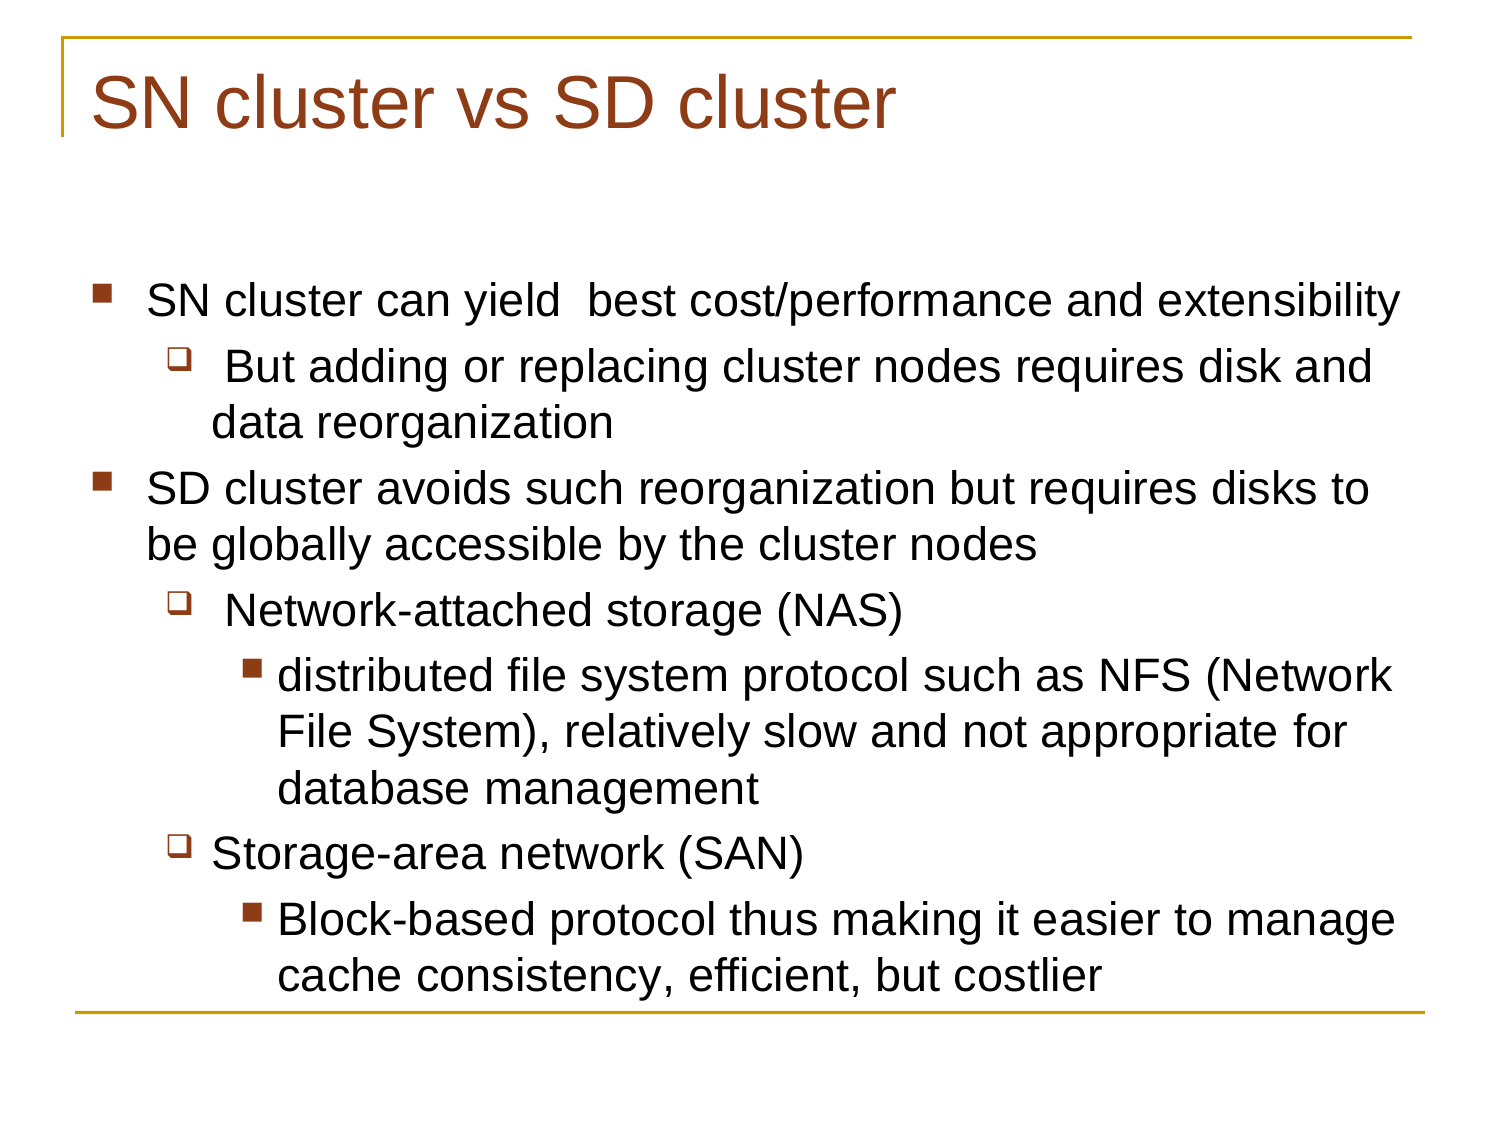

# SN cluster vs SD cluster
SN cluster can yield  best cost/performance and extensibility
 But adding or replacing cluster nodes requires disk and data reorganization
SD cluster avoids such reorganization but requires disks to be globally accessible by the cluster nodes
 Network-attached storage (NAS)
distributed file system protocol such as NFS (Network File System), relatively slow and not appropriate for database management
Storage-area network (SAN)
Block-based protocol thus making it easier to manage cache consistency, efficient, but costlier